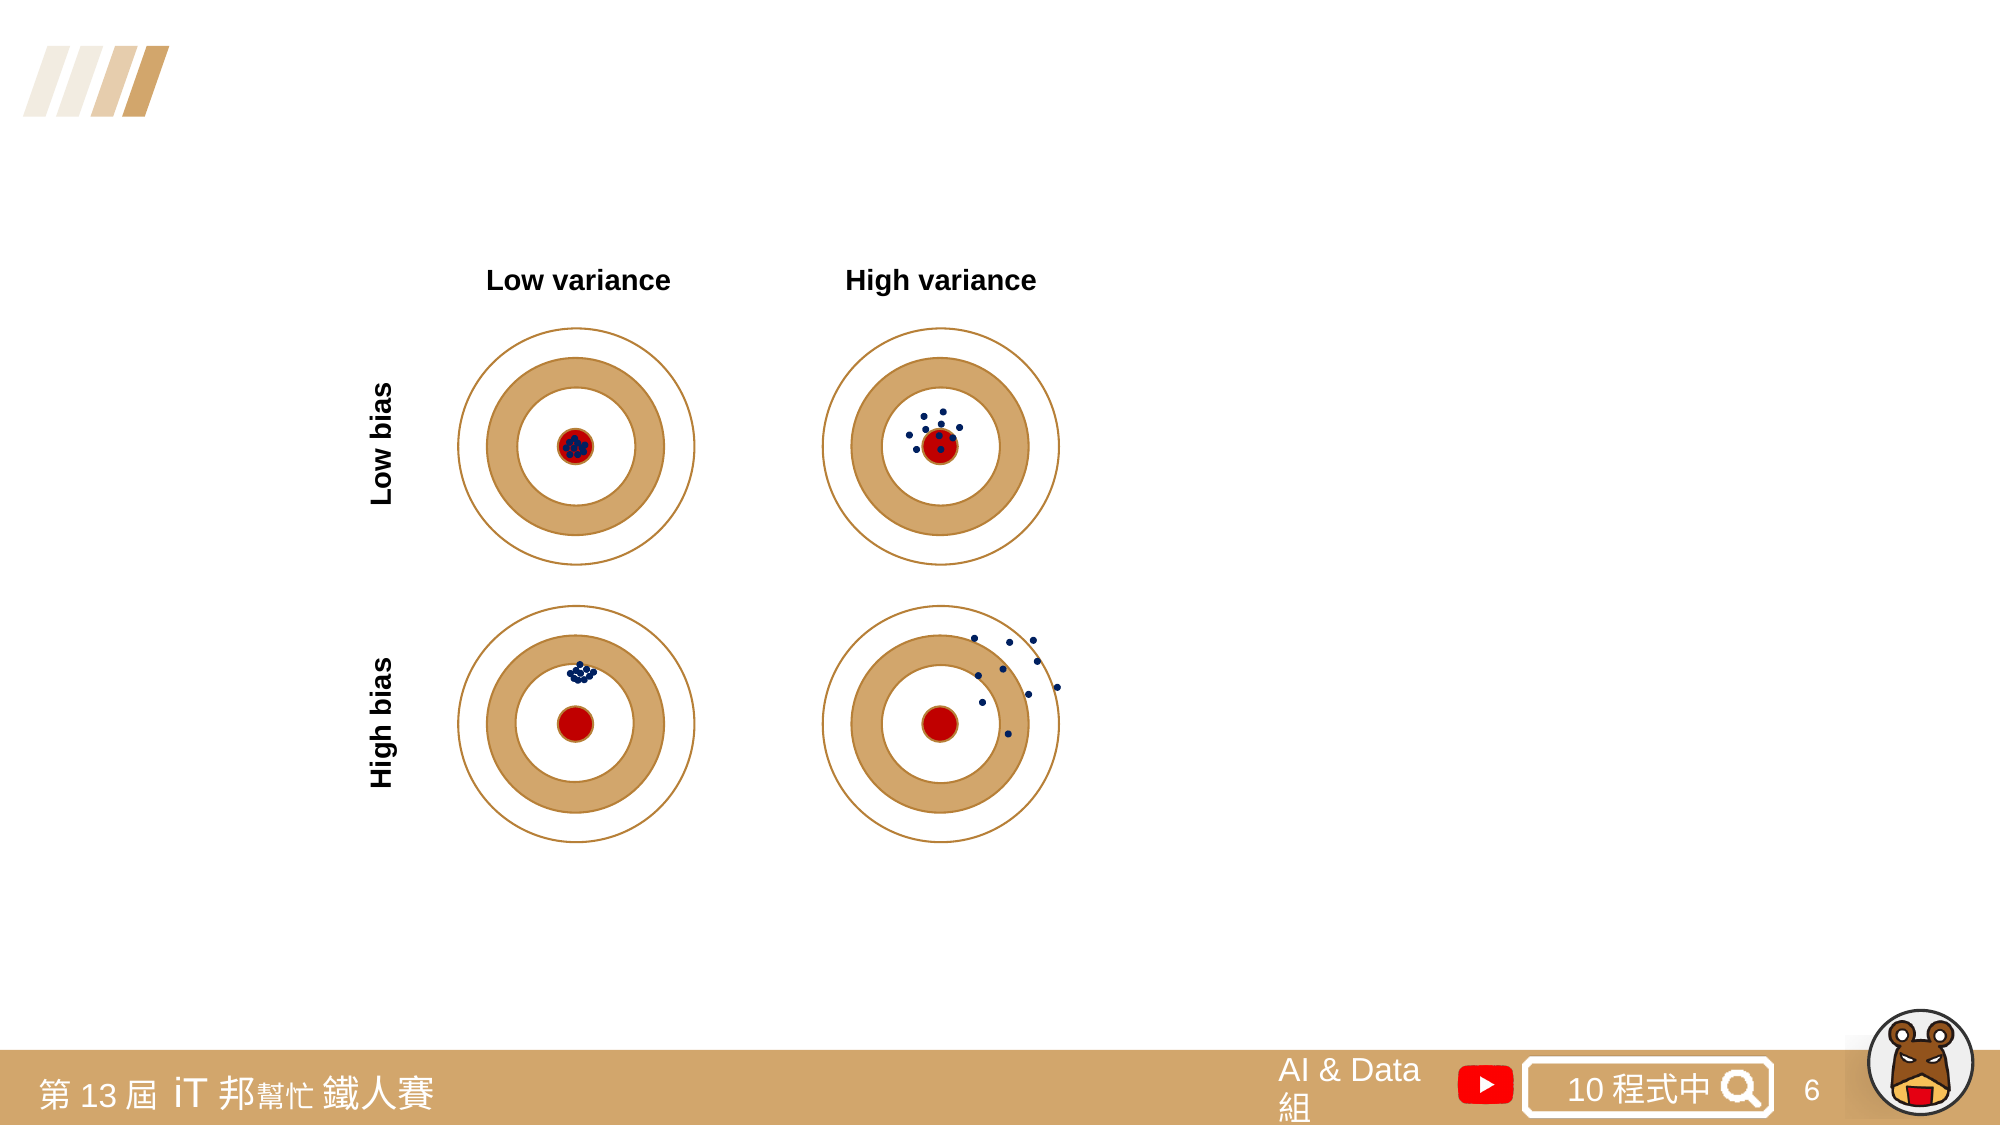

Low variance
High variance

Low bias

High bias